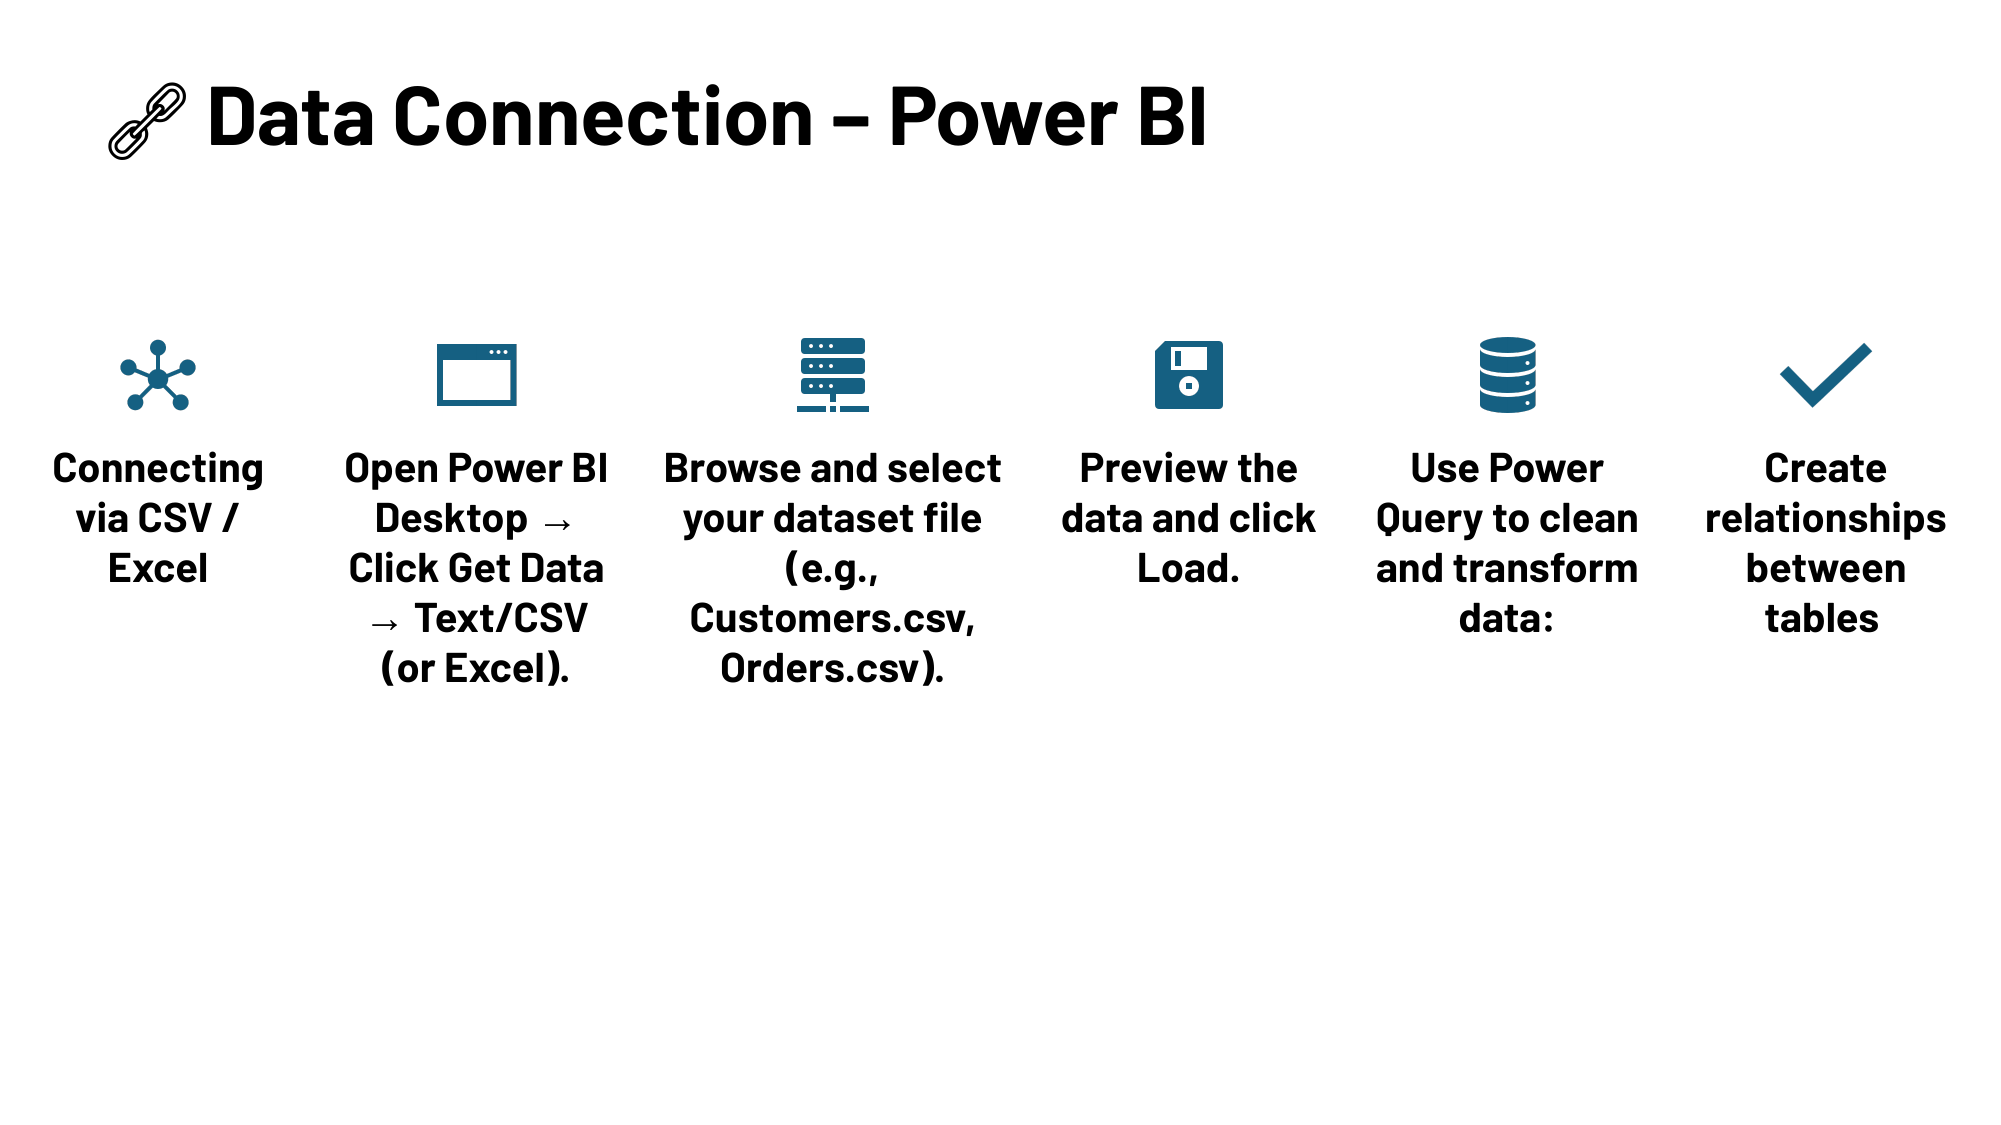

Connecting via CSV / Excel
Open Power BI Desktop → Click Get Data → Text/CSV (or Excel).
Browse and select your dataset file (e.g., Customers.csv, Orders.csv).
Preview the data and click Load.
Use Power Query to clean and transform data:

Create relationships between tables
# 🔗 Data Connection – Power BI